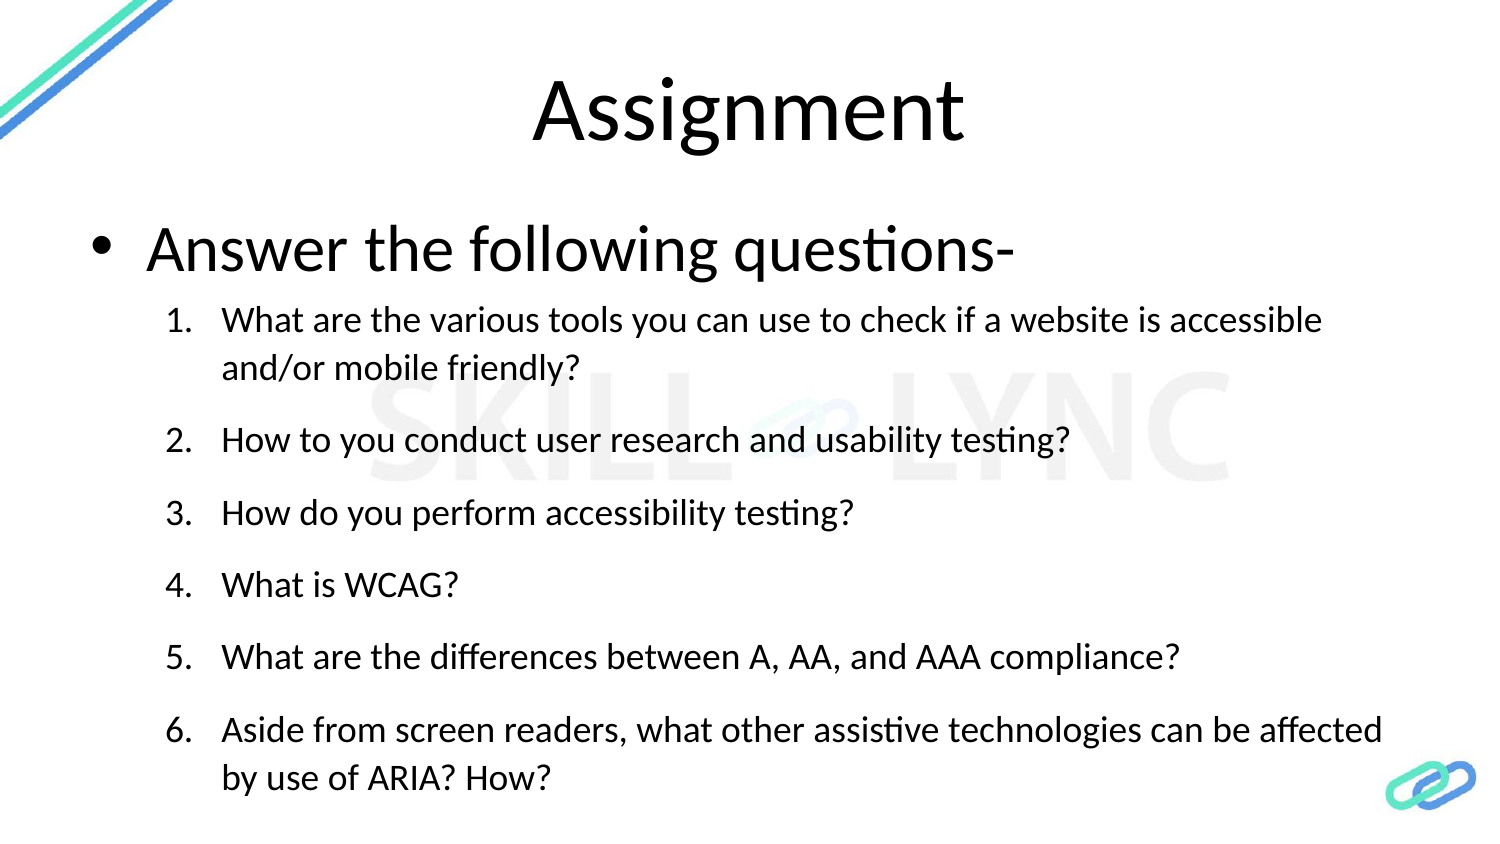

# Assignment
Answer the following questions-
What are the various tools you can use to check if a website is accessible and/or mobile friendly?
How to you conduct user research and usability testing?
How do you perform accessibility testing?
What is WCAG?
What are the differences between A, AA, and AAA compliance?
Aside from screen readers, what other assistive technologies can be affected by use of ARIA? How?